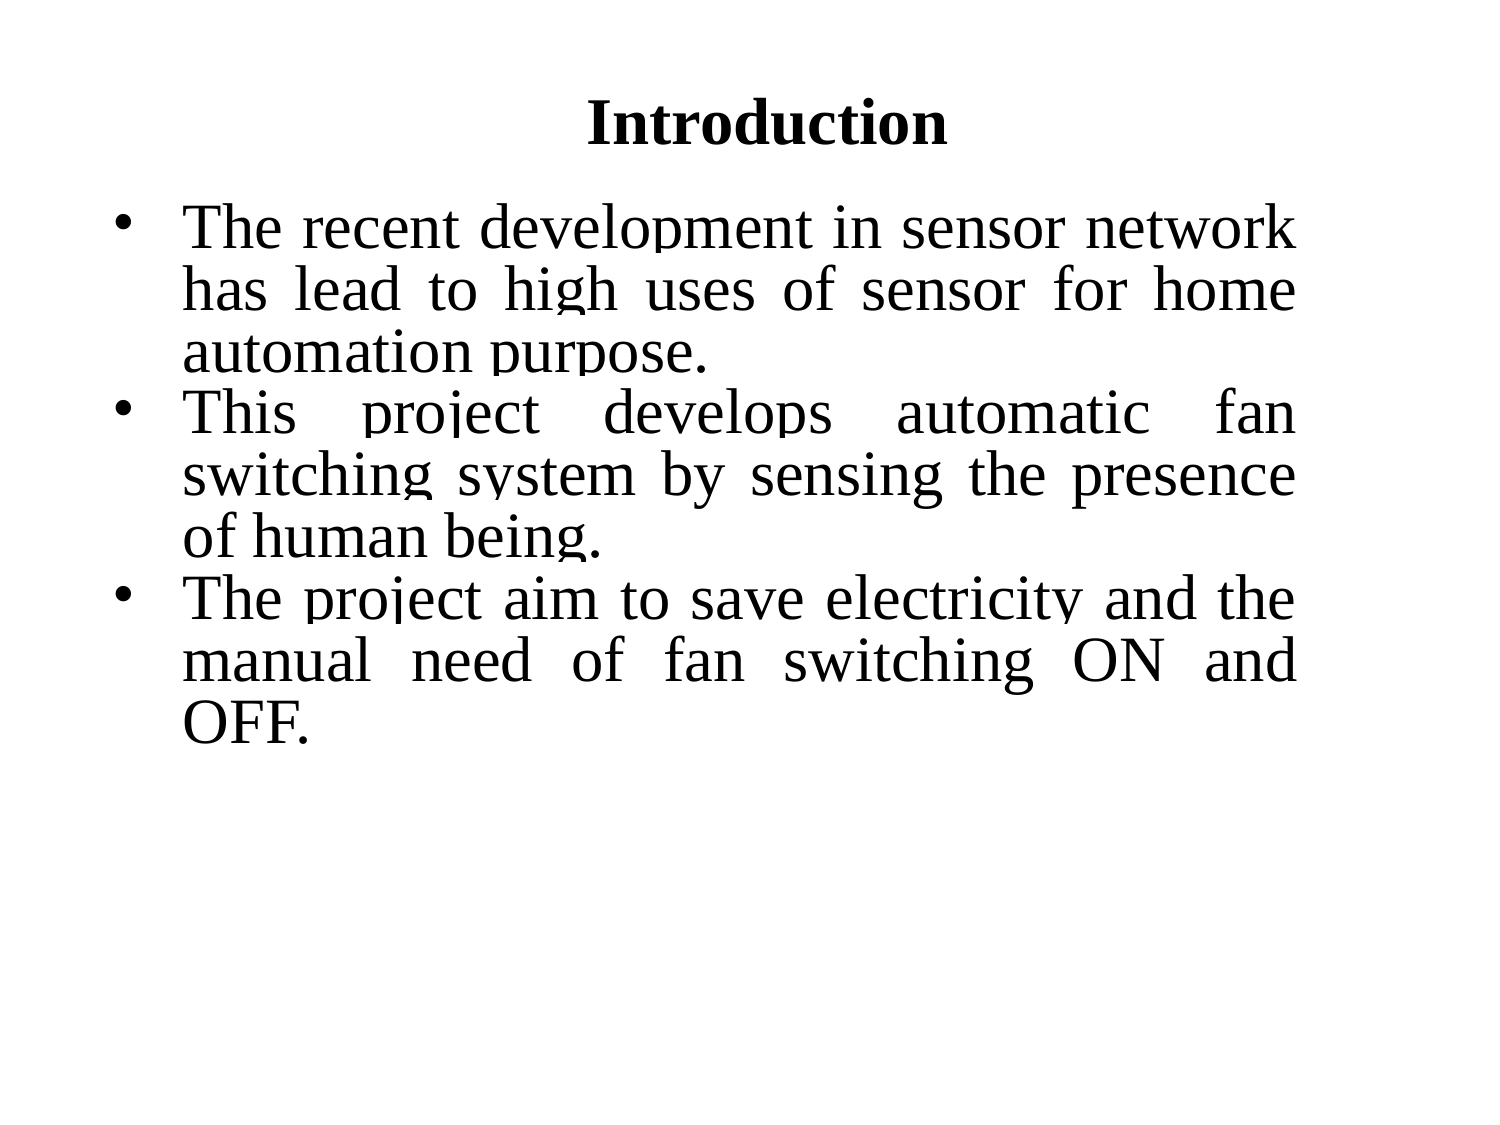

# Introduction
The recent development in sensor network has lead to high uses of sensor for home automation purpose.
This project develops automatic fan switching system by sensing the presence of human being.
The project aim to save electricity and the manual need of fan switching ON and OFF.